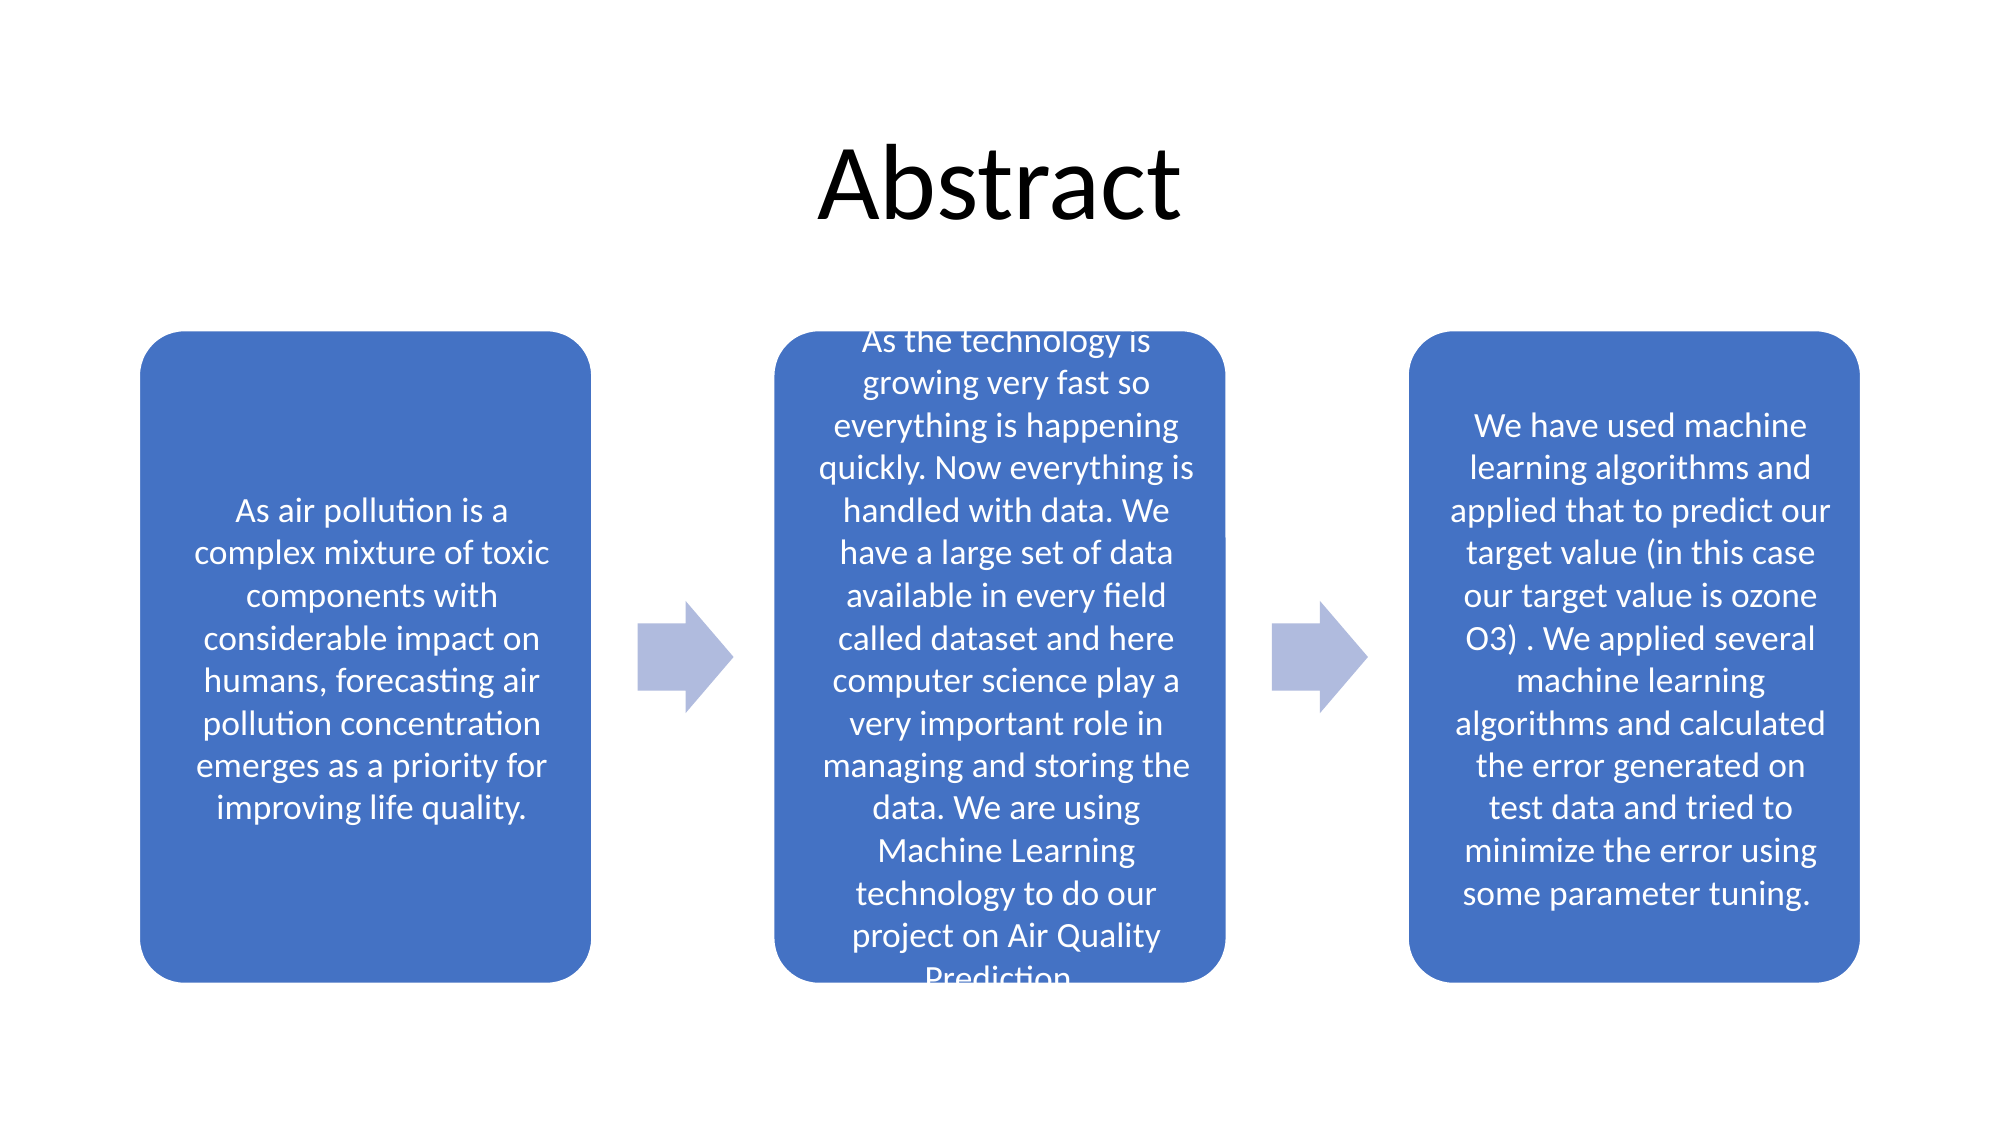

# Abstract
As air pollution is a complex mixture of toxic components with considerable impact on humans, forecasting air pollution concentration emerges as a priority for improving life quality.

As the technology is growing very fast so everything is happening quickly. Now everything is handled with data. We have a large set of data available in every field called dataset and here computer science play a very important role in managing and storing the data. We are using Machine Learning technology to do our project on Air Quality Prediction.

We have used machine learning algorithms and applied that to predict our target value (in this case our target value is ozone O3) . We applied several machine learning algorithms and calculated the error generated on test data and tried to minimize the error using some parameter tuning.
3